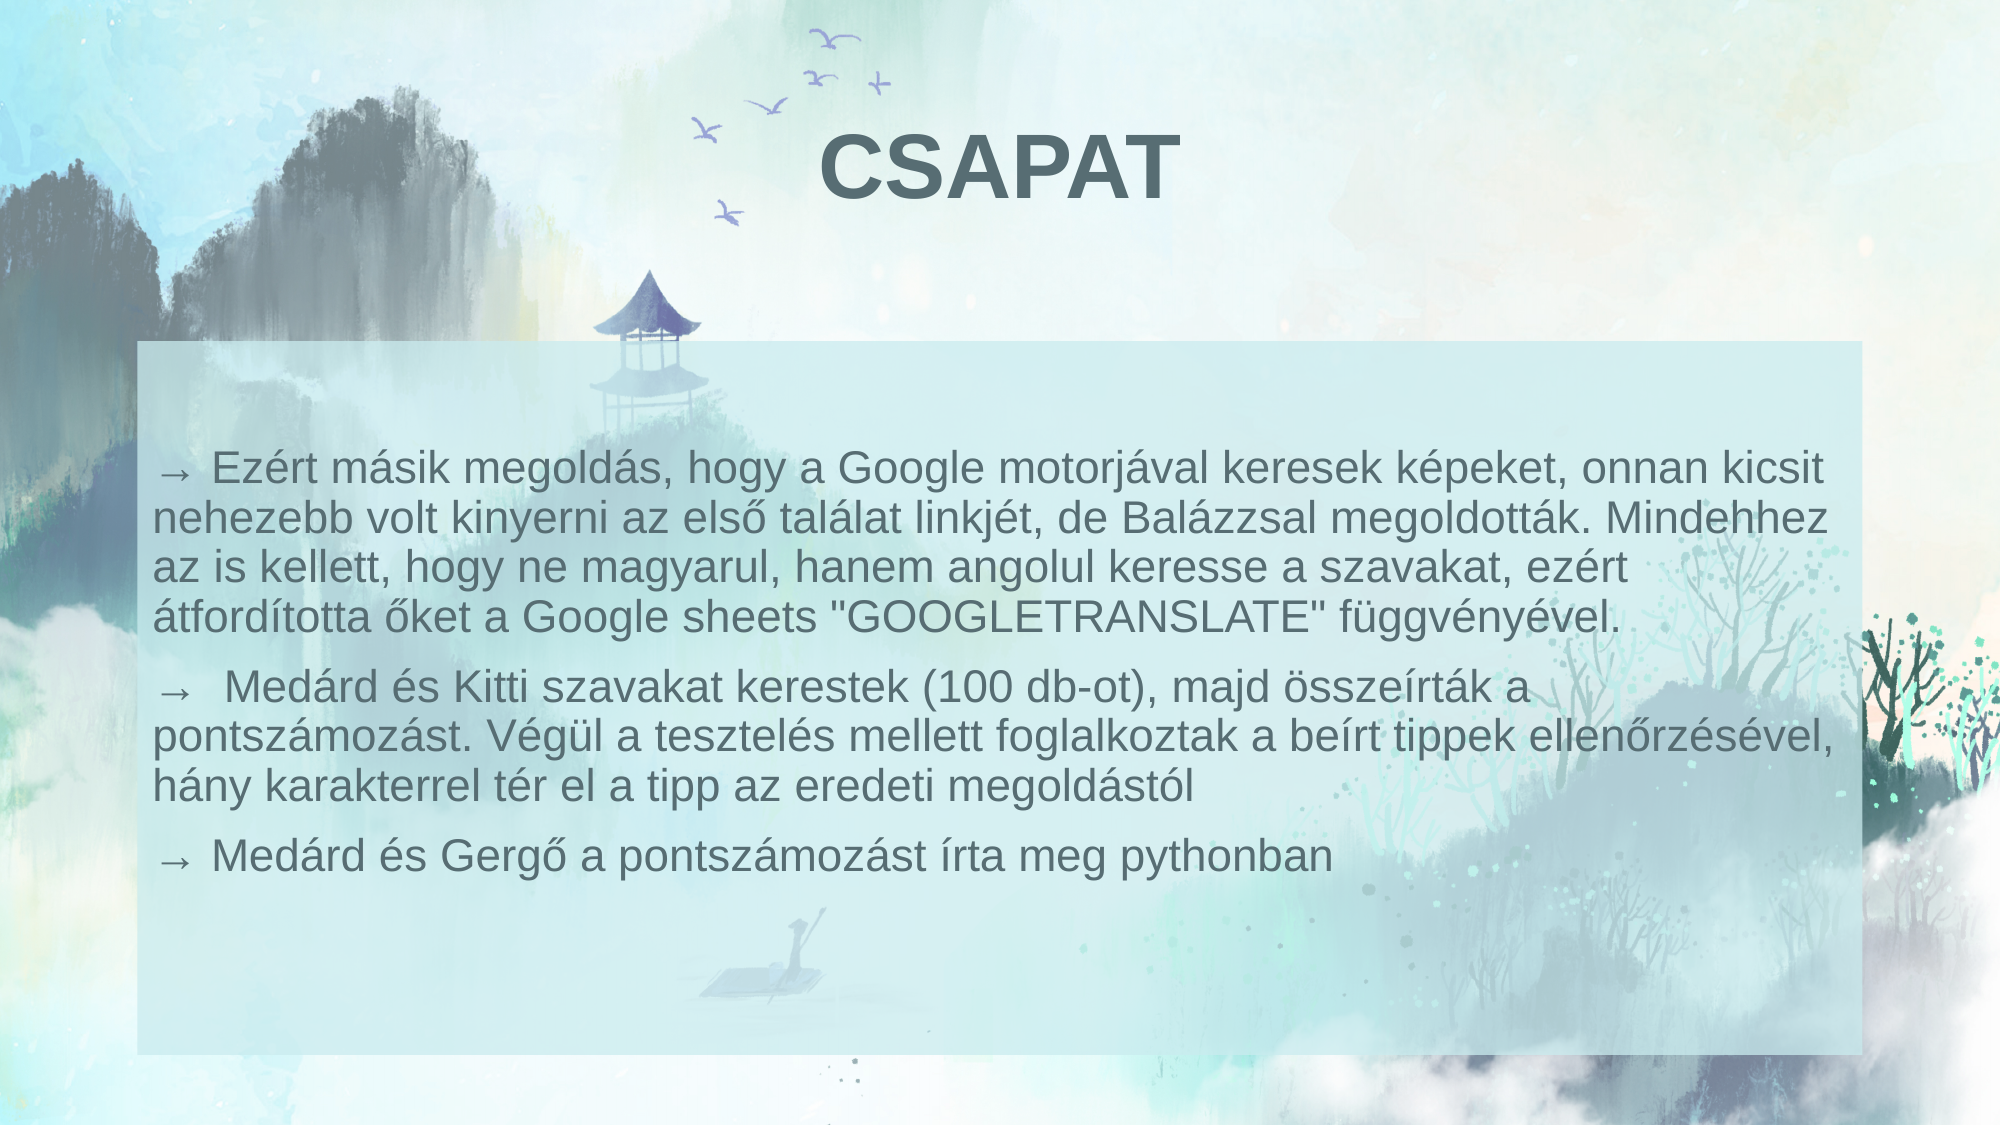

# Csapat
→ Ezért másik megoldás, hogy a Google motorjával keresek képeket, onnan kicsit nehezebb volt kinyerni az első találat linkjét, de Balázzsal megoldották. Mindehhez az is kellett, hogy ne magyarul, hanem angolul keresse a szavakat, ezért átfordította őket a Google sheets "GOOGLETRANSLATE" függvényével.
→  Medárd és Kitti szavakat kerestek (100 db-ot), majd összeírták a pontszámozást. Végül a tesztelés mellett foglalkoztak a beírt tippek ellenőrzésével, hány karakterrel tér el a tipp az eredeti megoldástól
→ Medárd és Gergő a pontszámozást írta meg pythonban